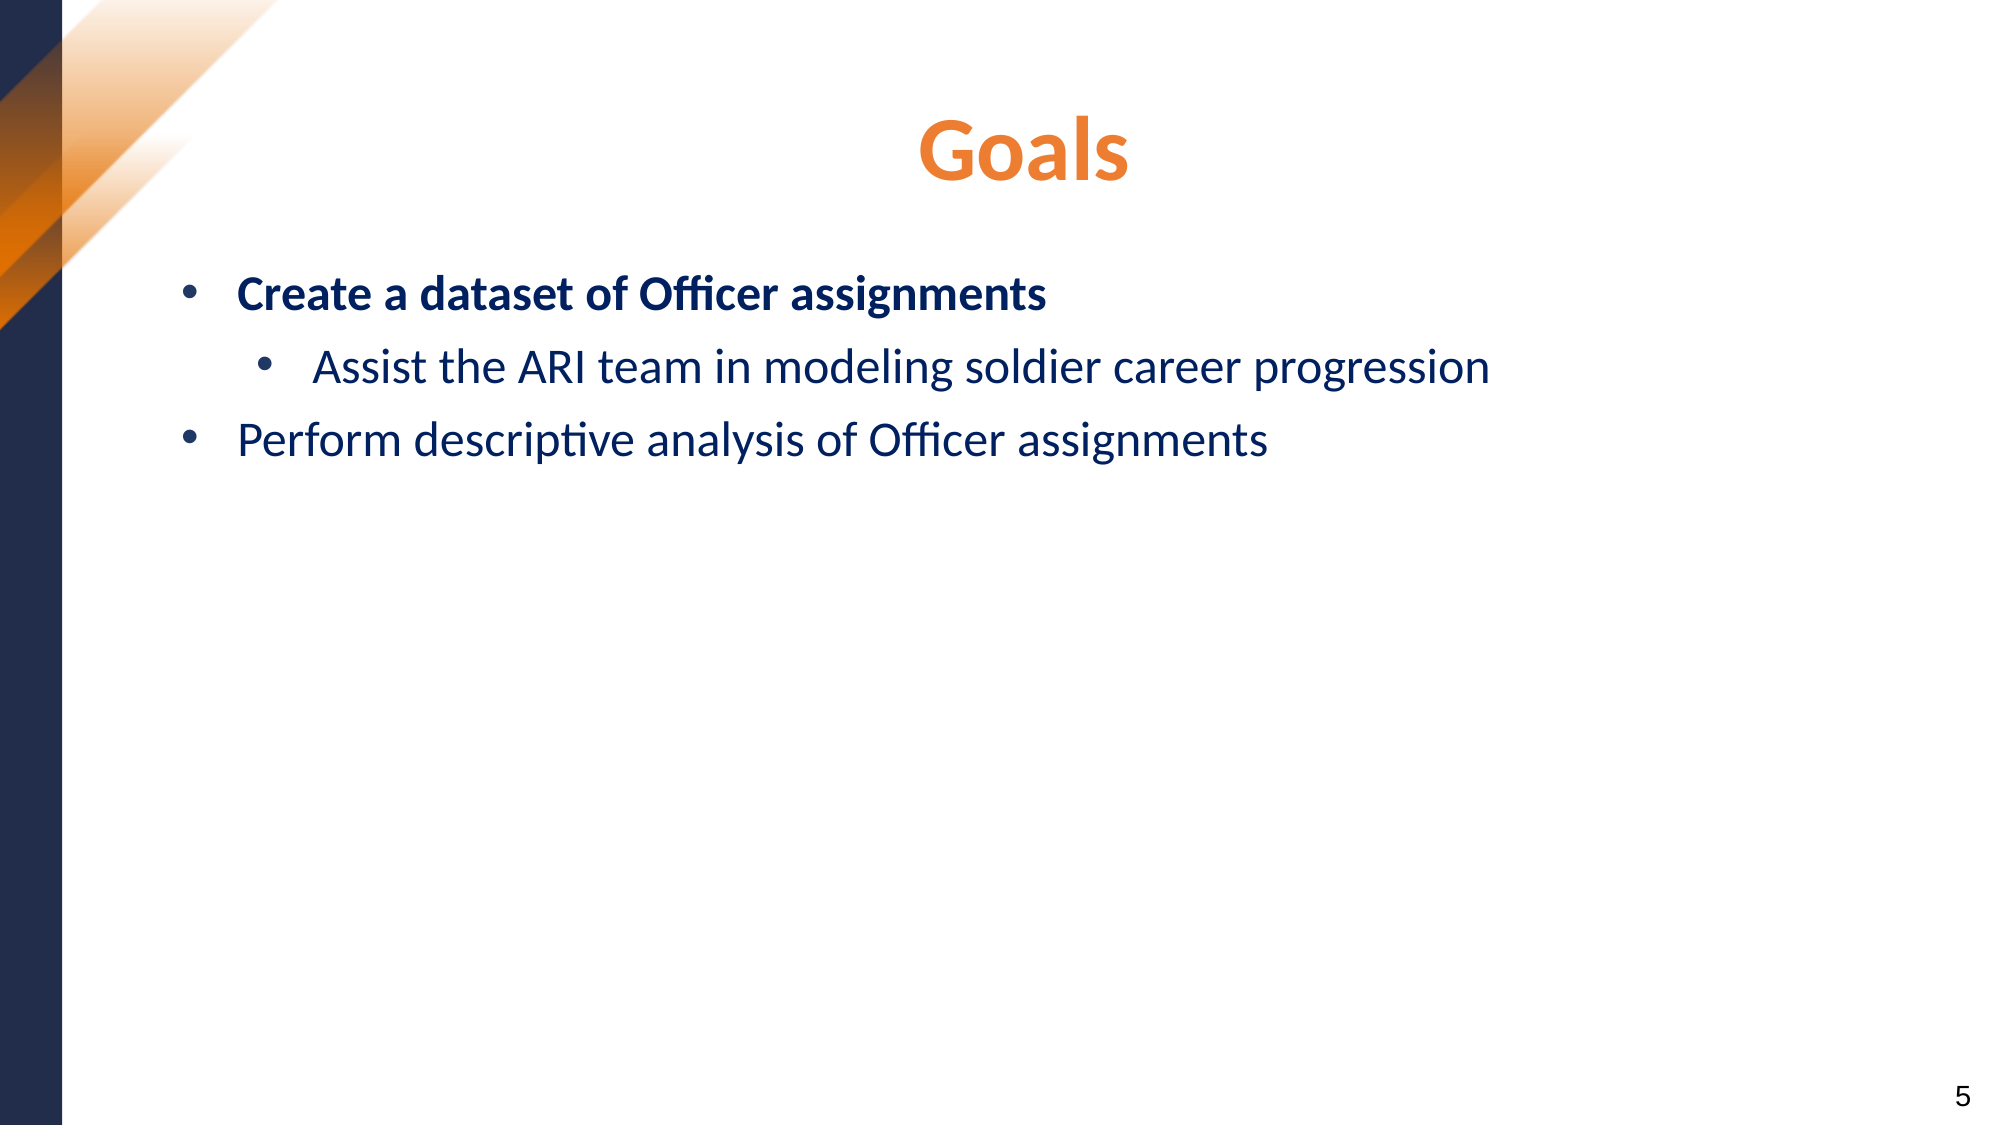

Goals
Create a dataset of Officer assignments
Assist the ARI team in modeling soldier career progression
Perform descriptive analysis of Officer assignments

5